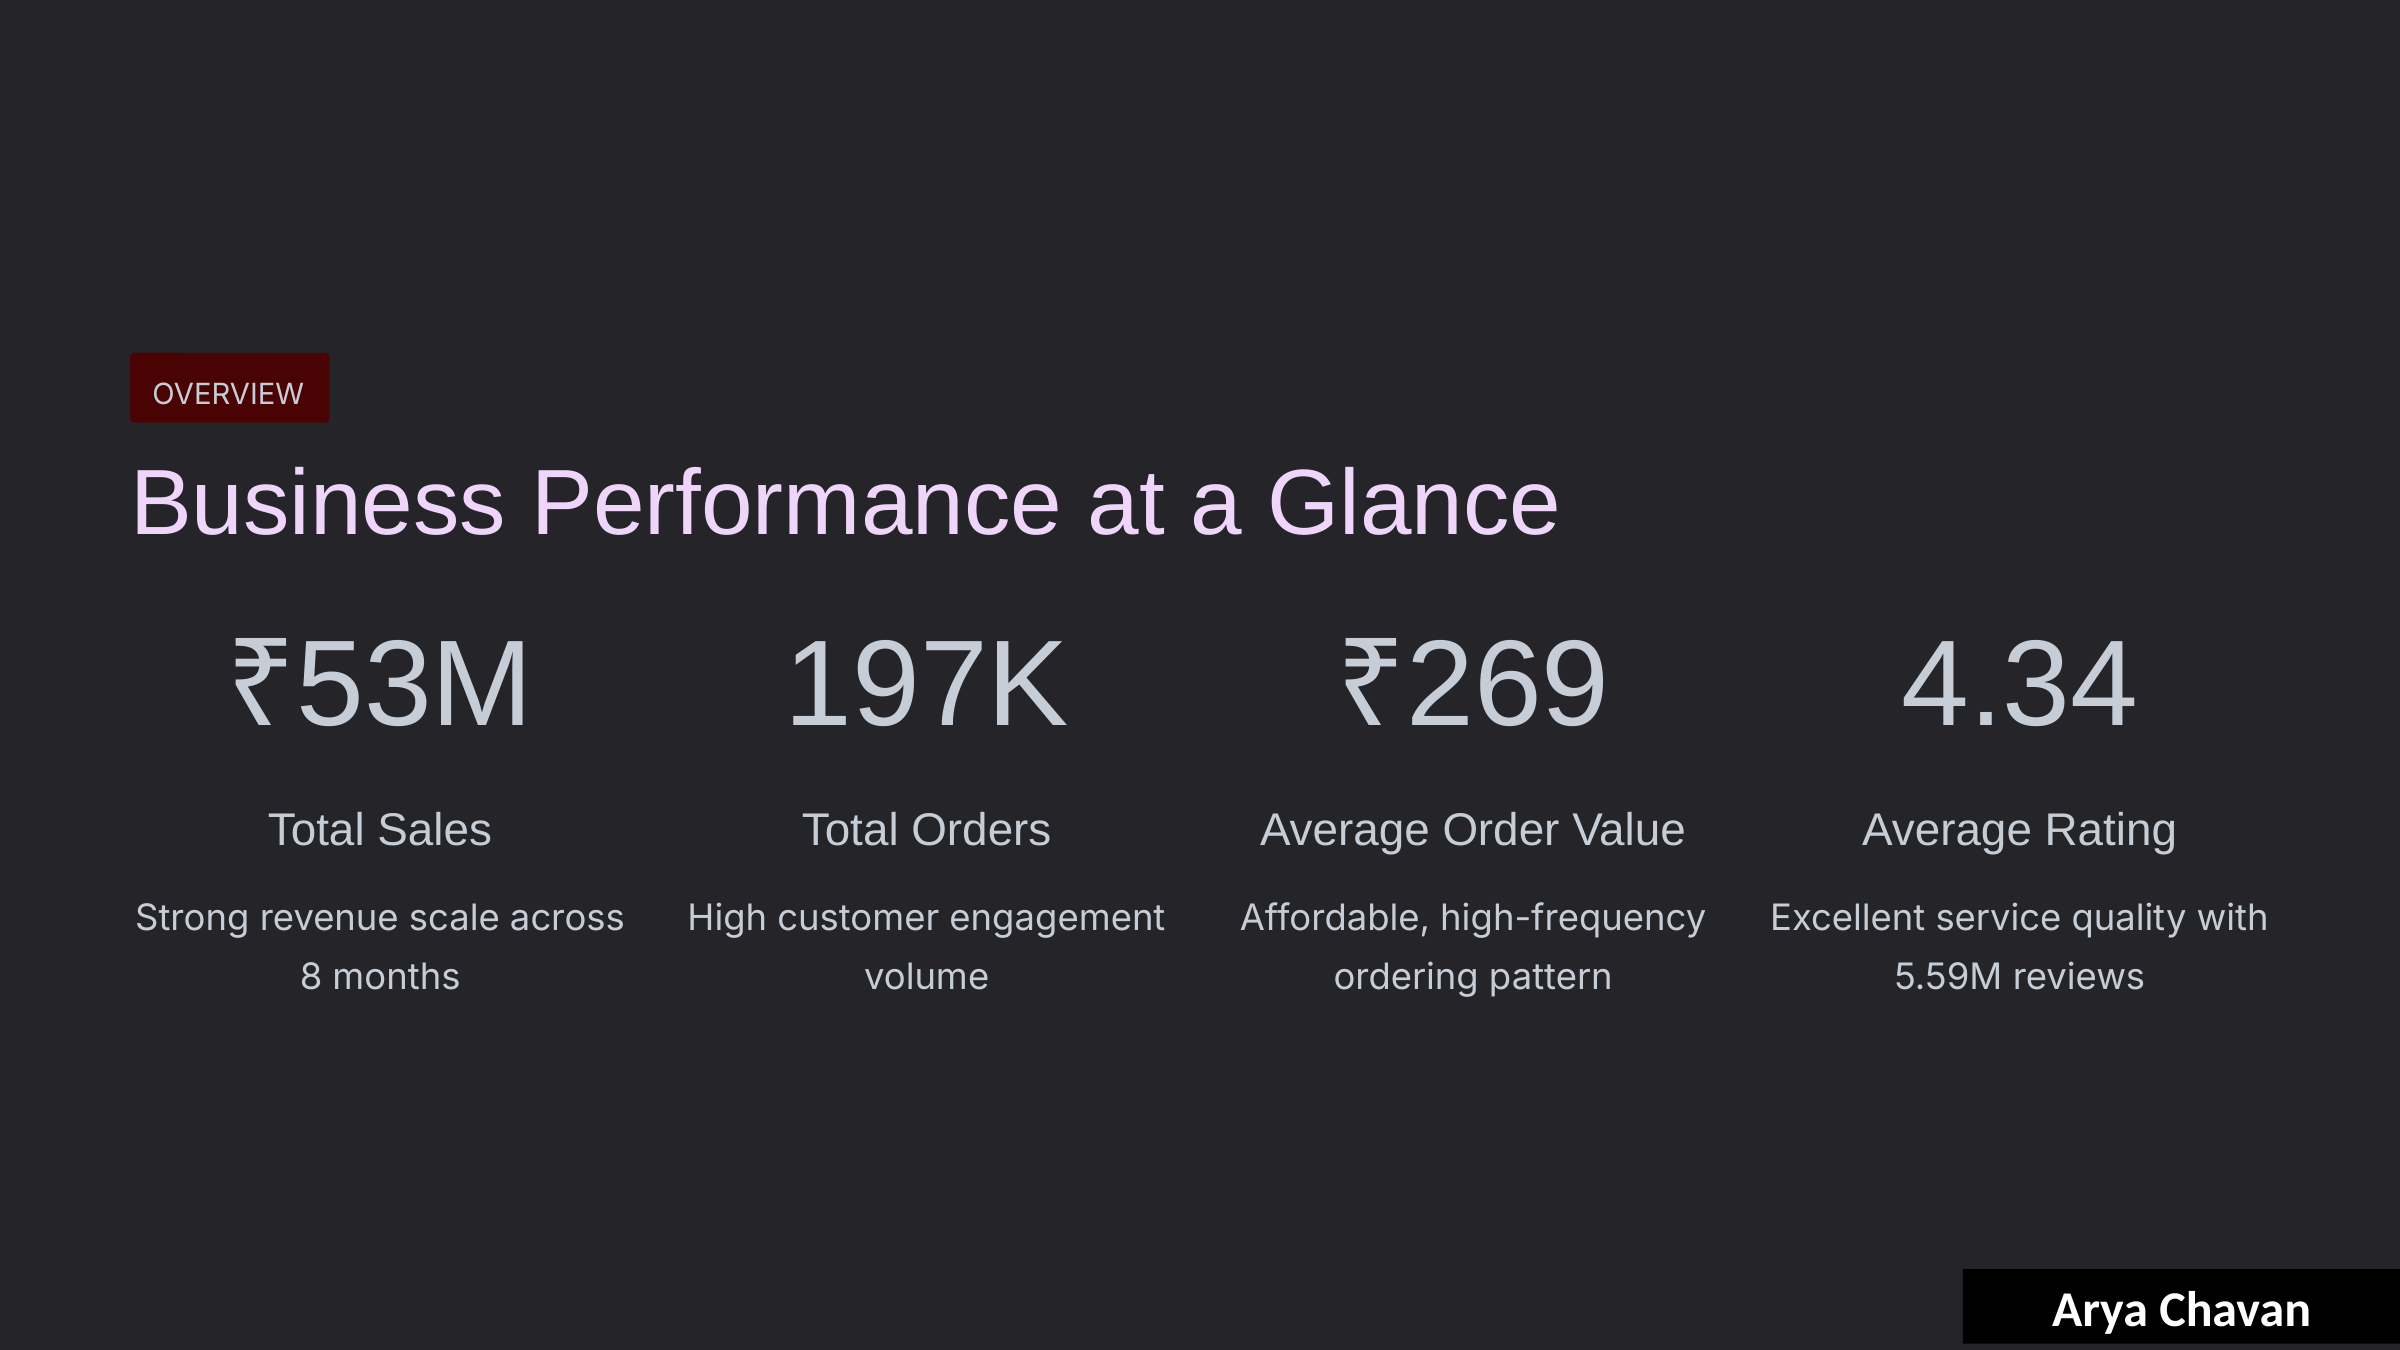

OVERVIEW
Business Performance at a Glance
₹53M
197K
₹269
4.34
Total Sales
Total Orders
Average Order Value
Average Rating
Strong revenue scale across 8 months
High customer engagement volume
Affordable, high-frequency ordering pattern
Excellent service quality with 5.59M reviews
Arya Chavan